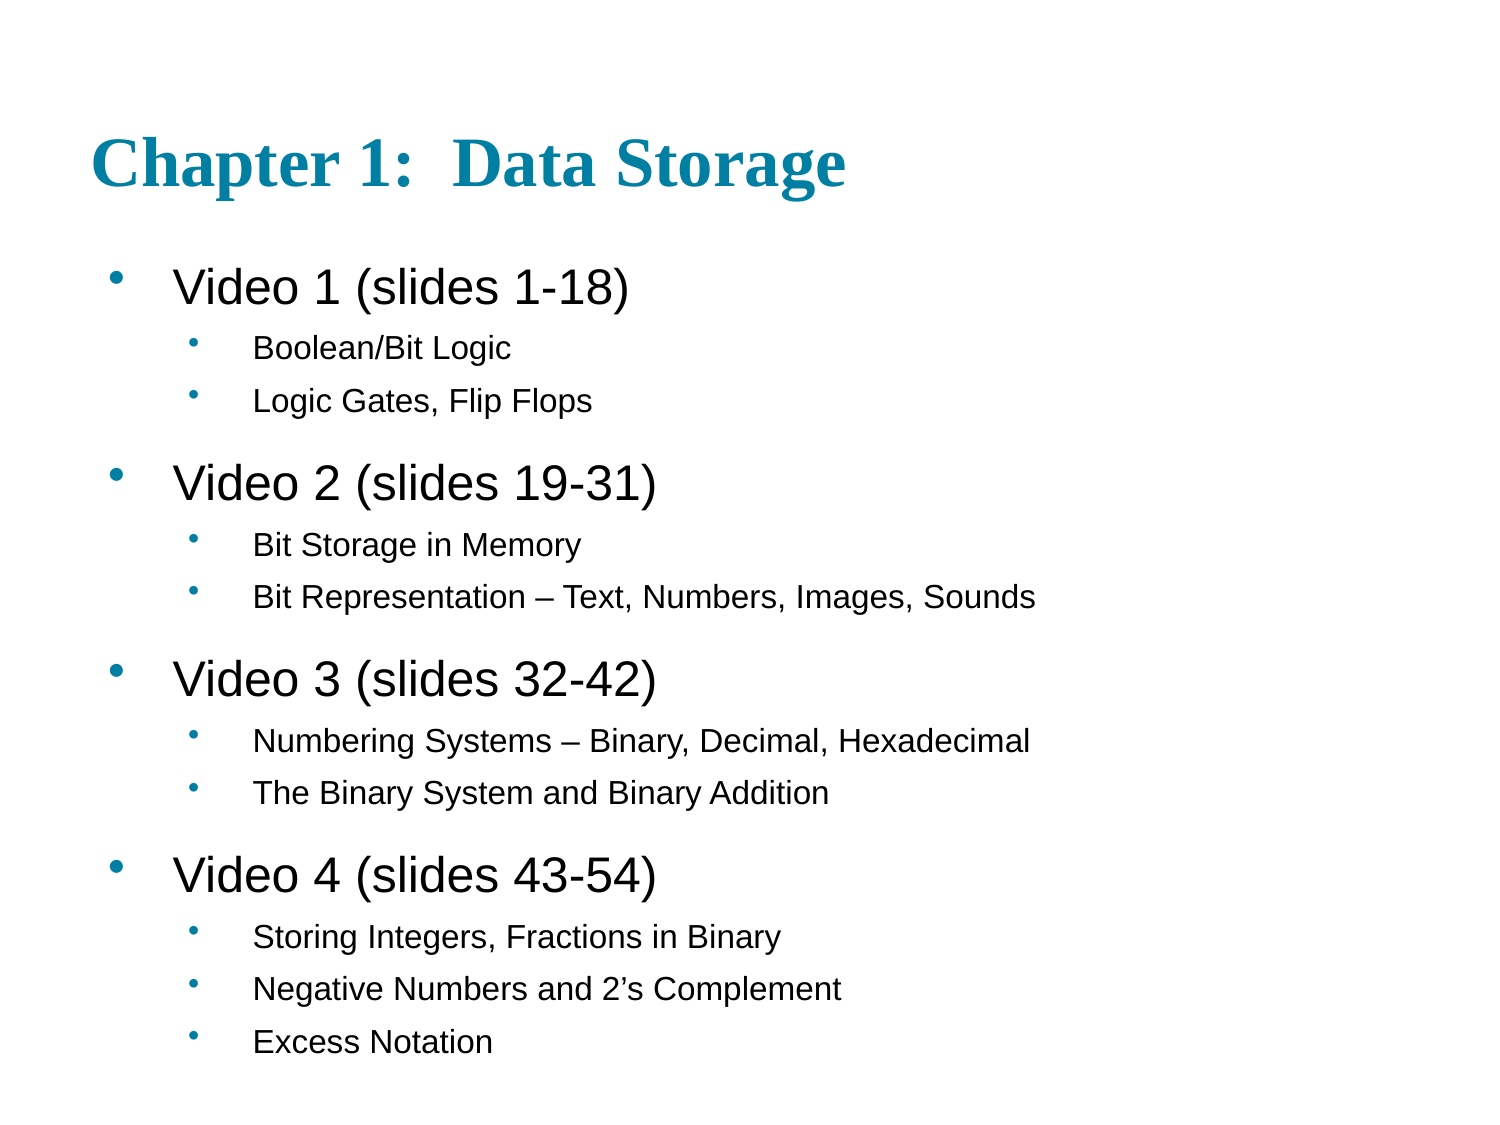

# Chapter 1:  Data Storage
Video 1 (slides 1-18)
Boolean/Bit Logic
Logic Gates, Flip Flops
Video 2 (slides 19-31)
Bit Storage in Memory
Bit Representation – Text, Numbers, Images, Sounds
Video 3 (slides 32-42)
Numbering Systems – Binary, Decimal, Hexadecimal
The Binary System and Binary Addition
Video 4 (slides 43-54)
Storing Integers, Fractions in Binary
Negative Numbers and 2’s Complement
Excess Notation